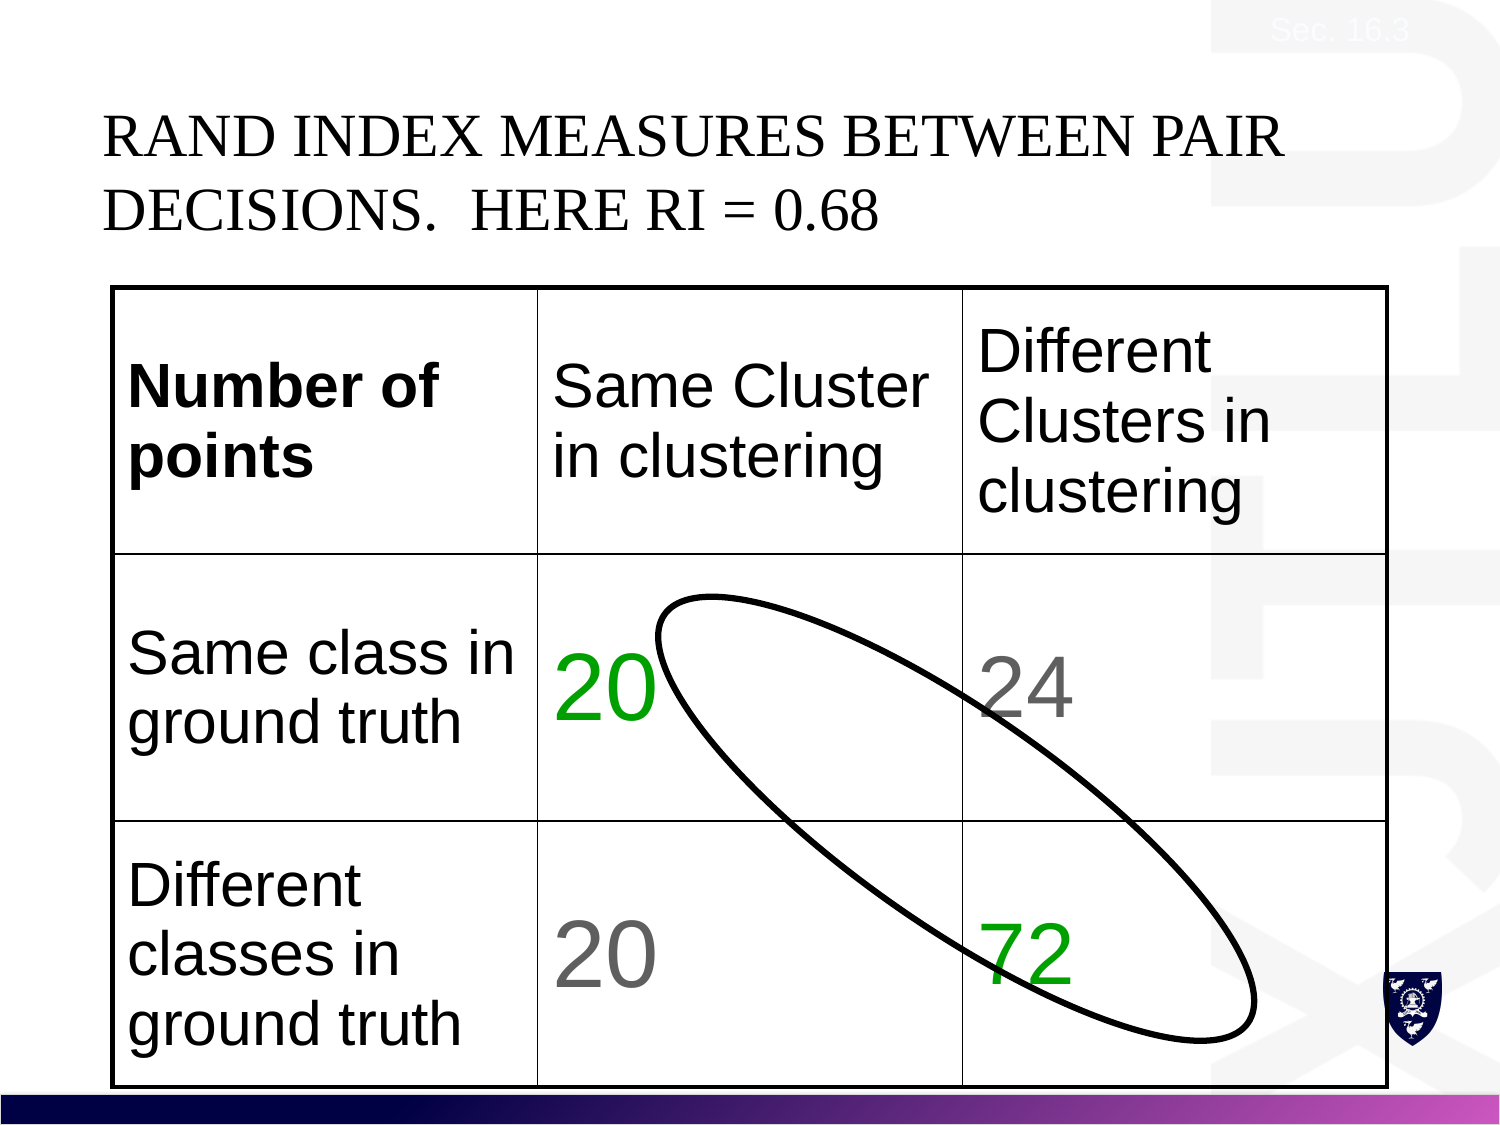

Sec. 16.3
# Rand Index measures between pair decisions.  Here RI = 0.68
| Number of points | Same Cluster in clustering | Different Clusters in clustering |
| --- | --- | --- |
| Same class in ground truth | 20 | 24 |
| Different classes in ground truth | 20 | 72 |